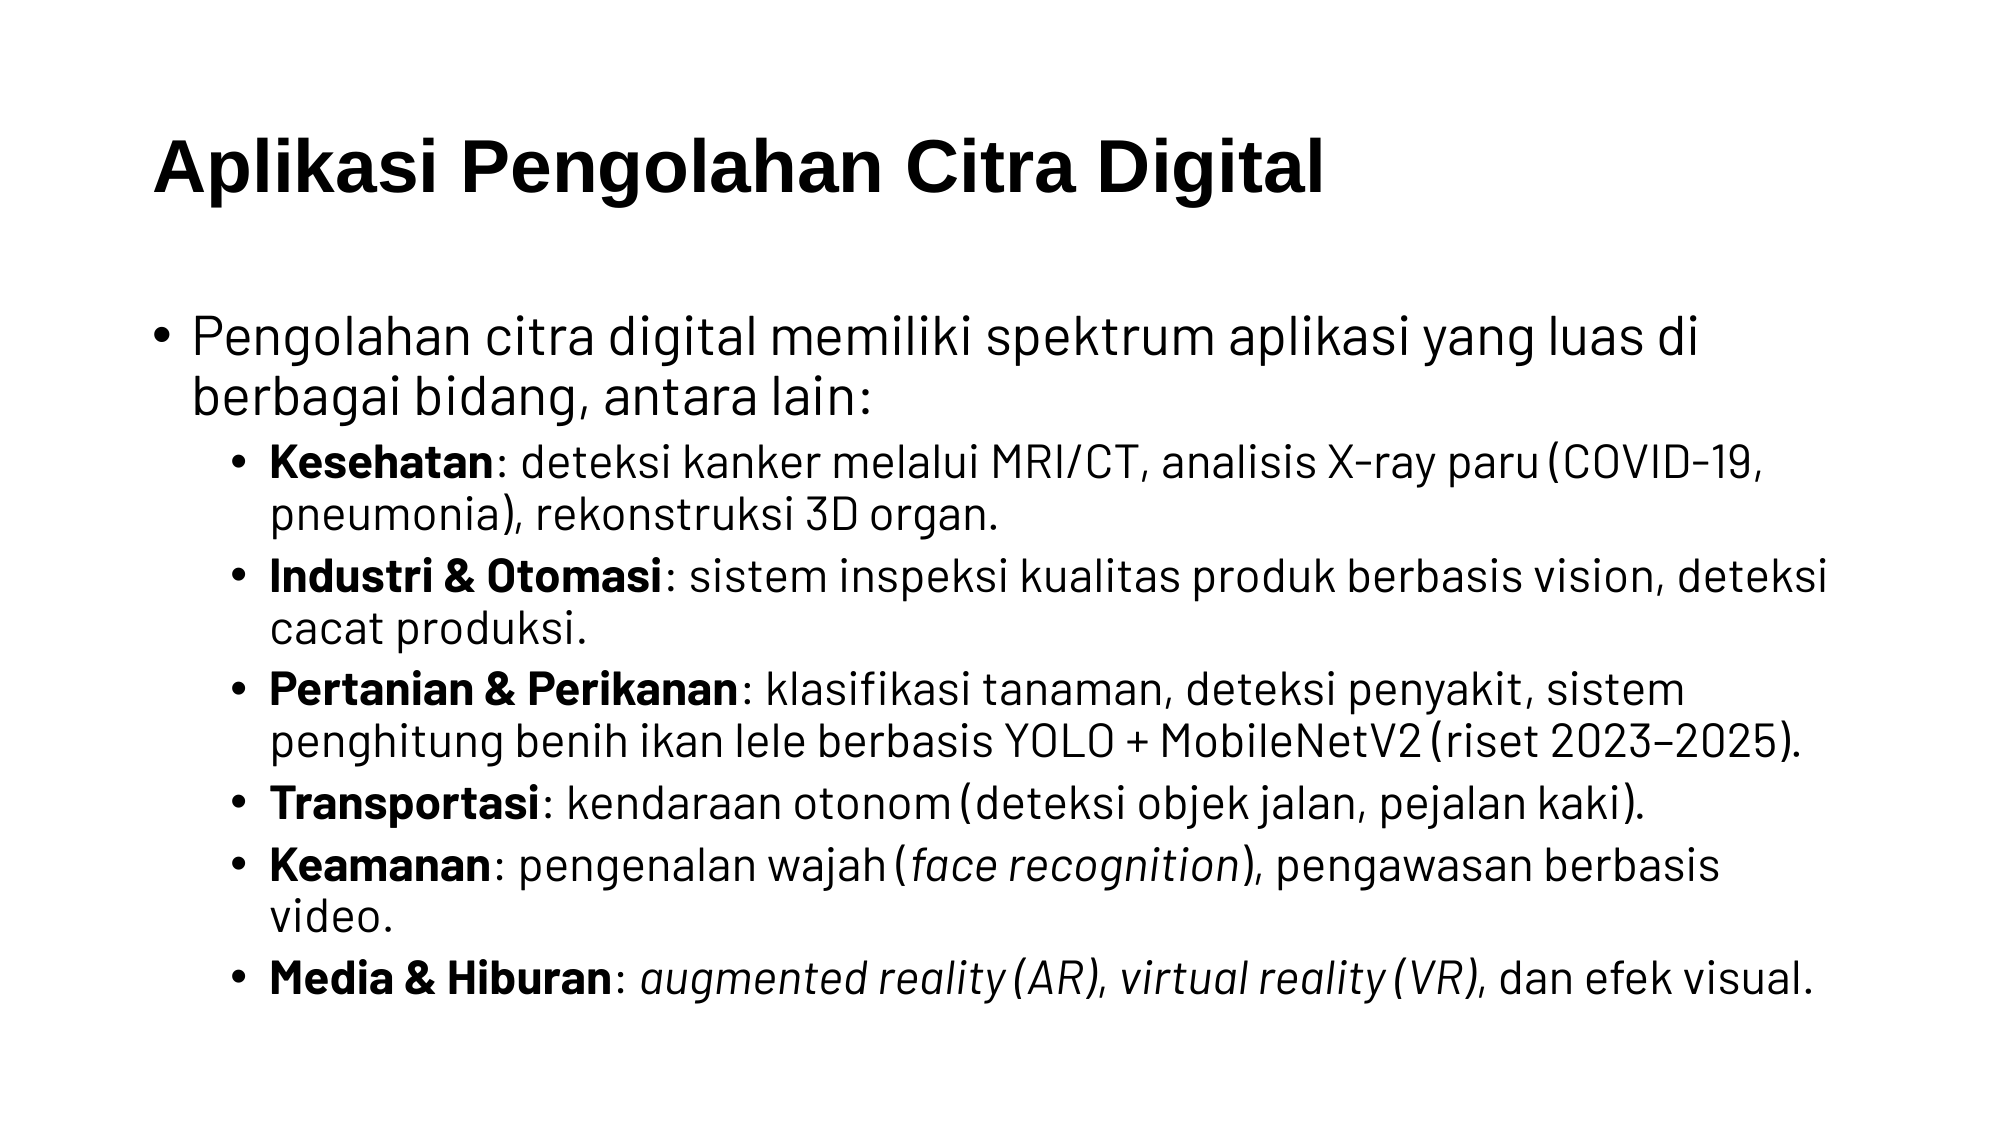

# Aplikasi Pengolahan Citra Digital
Pengolahan citra digital memiliki spektrum aplikasi yang luas di berbagai bidang, antara lain:
Kesehatan: deteksi kanker melalui MRI/CT, analisis X-ray paru (COVID-19, pneumonia), rekonstruksi 3D organ.
Industri & Otomasi: sistem inspeksi kualitas produk berbasis vision, deteksi cacat produksi.
Pertanian & Perikanan: klasifikasi tanaman, deteksi penyakit, sistem penghitung benih ikan lele berbasis YOLO + MobileNetV2 (riset 2023–2025).
Transportasi: kendaraan otonom (deteksi objek jalan, pejalan kaki).
Keamanan: pengenalan wajah (face recognition), pengawasan berbasis video.
Media & Hiburan: augmented reality (AR), virtual reality (VR), dan efek visual.